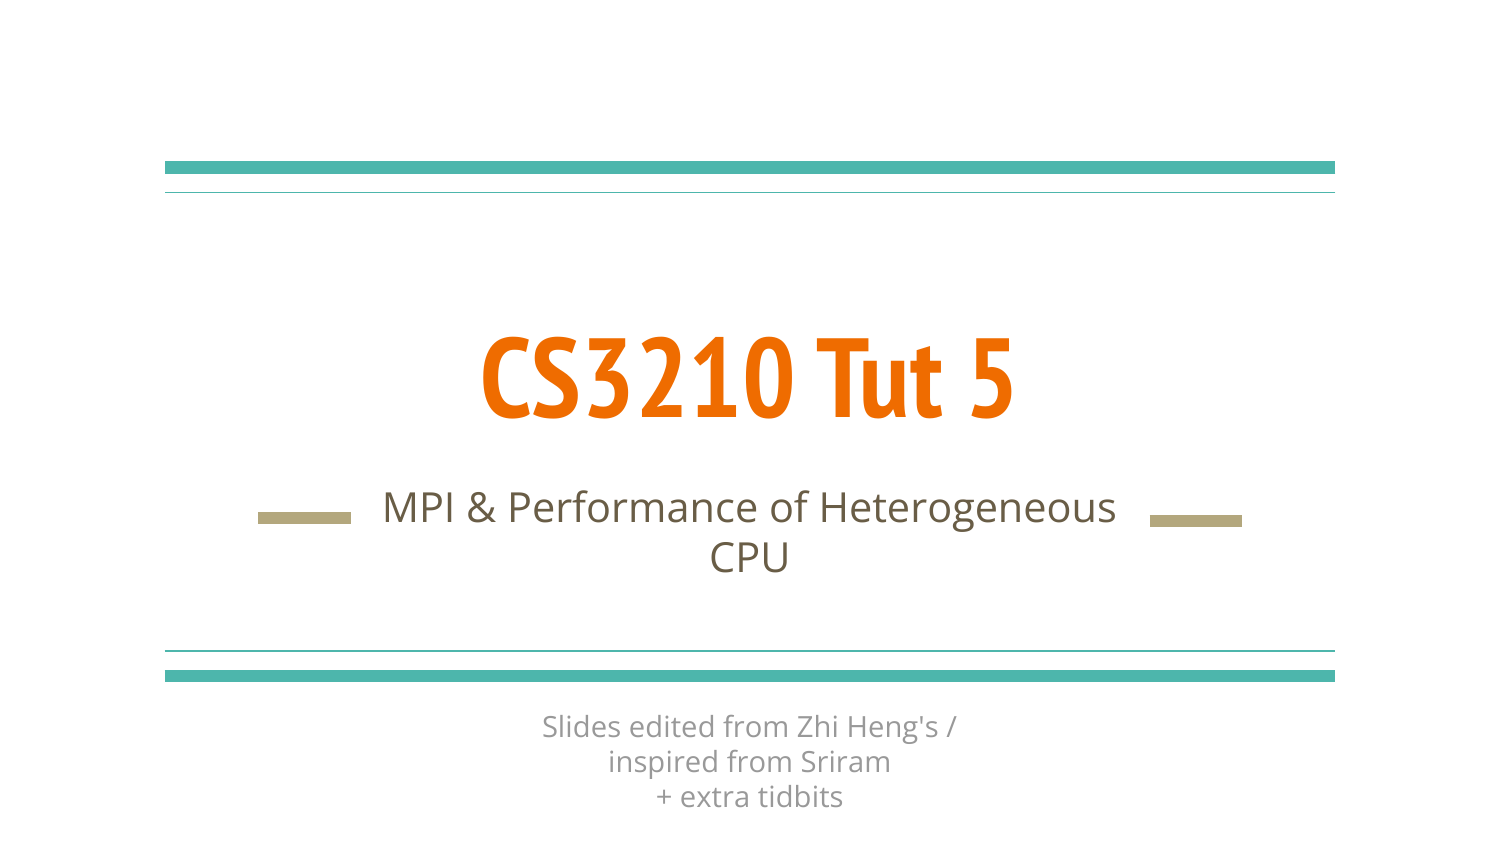

# CS3210 Tut 5
MPI & Performance of Heterogeneous CPU
Slides edited from Zhi Heng's / inspired from Sriram
+ extra tidbits